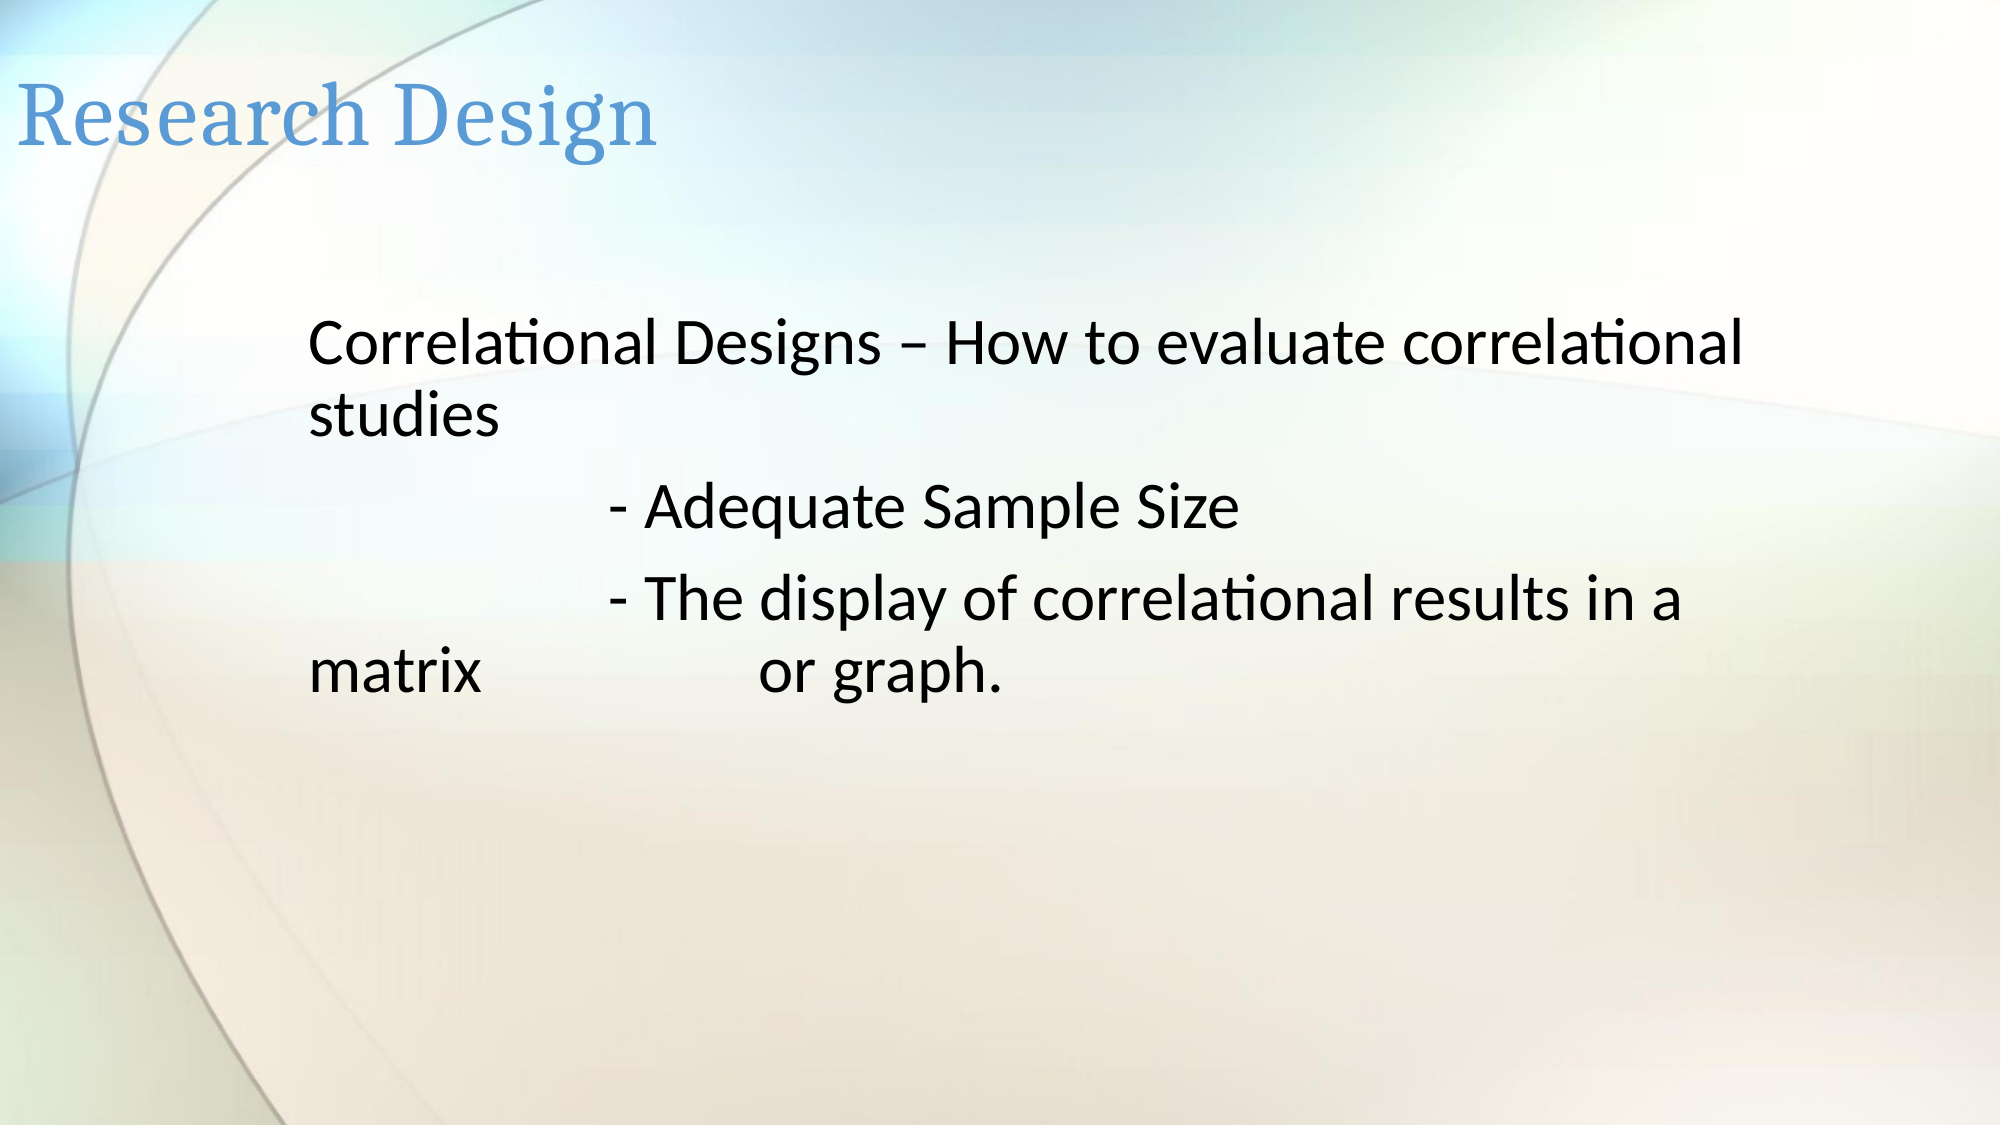

# Research Design
Correlational Designs – How to evaluate correlational studies
		- Adequate Sample Size
		- The display of correlational results in a matrix 		or graph.